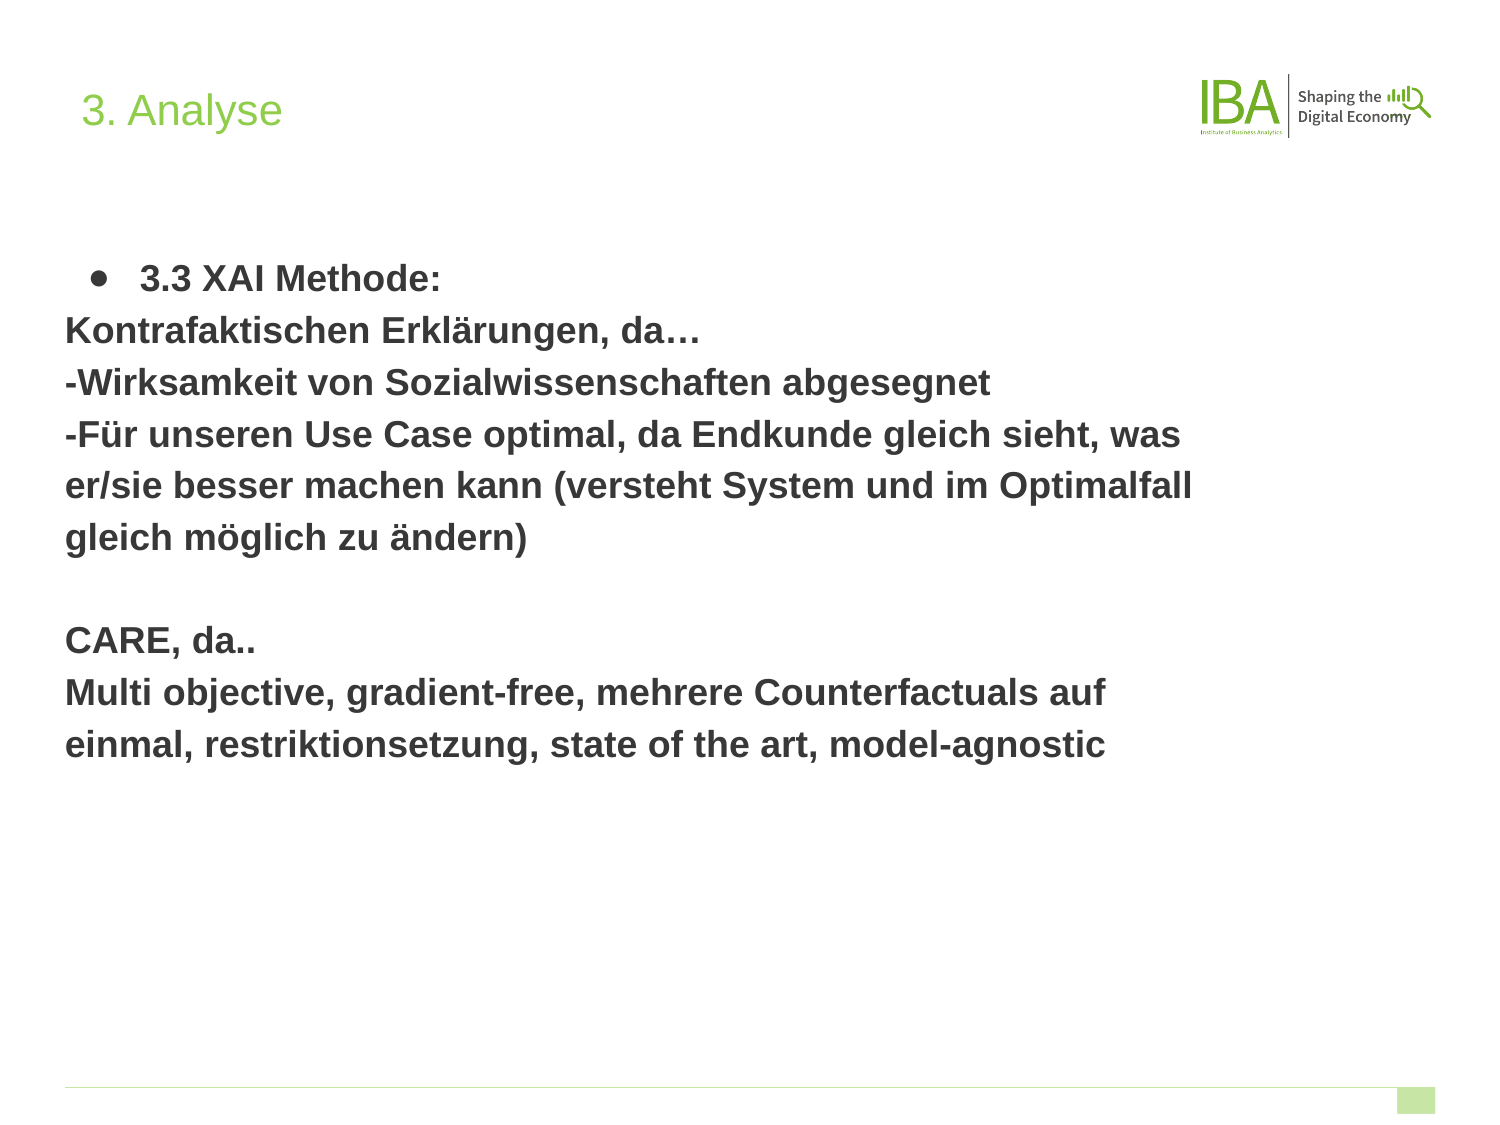

# 3. Analyse
3.3 XAI Methode:
Kontrafaktischen Erklärungen, da…
-Wirksamkeit von Sozialwissenschaften abgesegnet
-Für unseren Use Case optimal, da Endkunde gleich sieht, was
er/sie besser machen kann (versteht System und im Optimalfall gleich möglich zu ändern)

CARE, da..
Multi objective, gradient-free, mehrere Counterfactuals auf einmal, restriktionsetzung, state of the art, model-agnostic